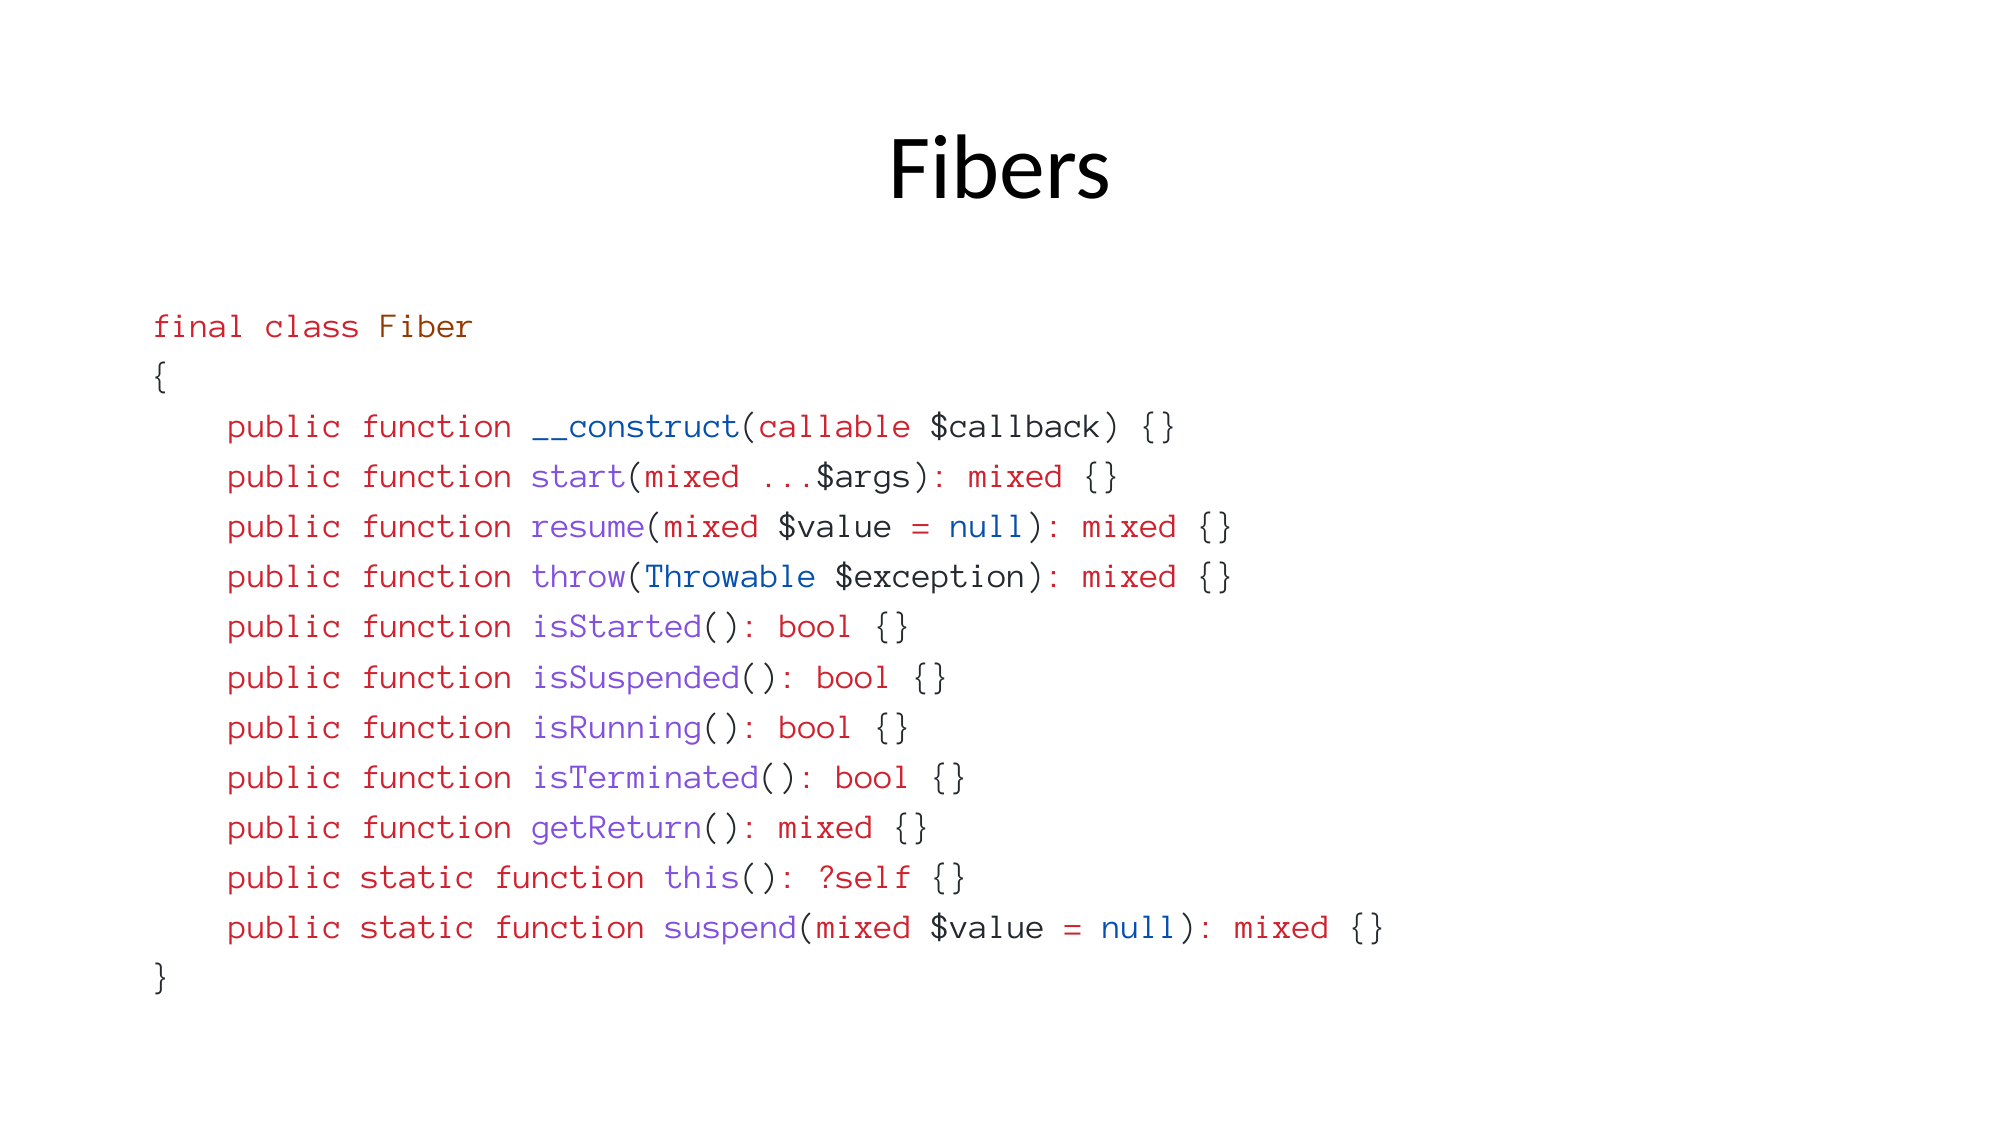

# Fibers
final class Fiber
{
    public function __construct(callable $callback) {}
    public function start(mixed ...$args): mixed {}
    public function resume(mixed $value = null): mixed {}
    public function throw(Throwable $exception): mixed {}
    public function isStarted(): bool {}
    public function isSuspended(): bool {}
    public function isRunning(): bool {}
    public function isTerminated(): bool {}
    public function getReturn(): mixed {}
    public static function this(): ?self {}
    public static function suspend(mixed $value = null): mixed {}
}